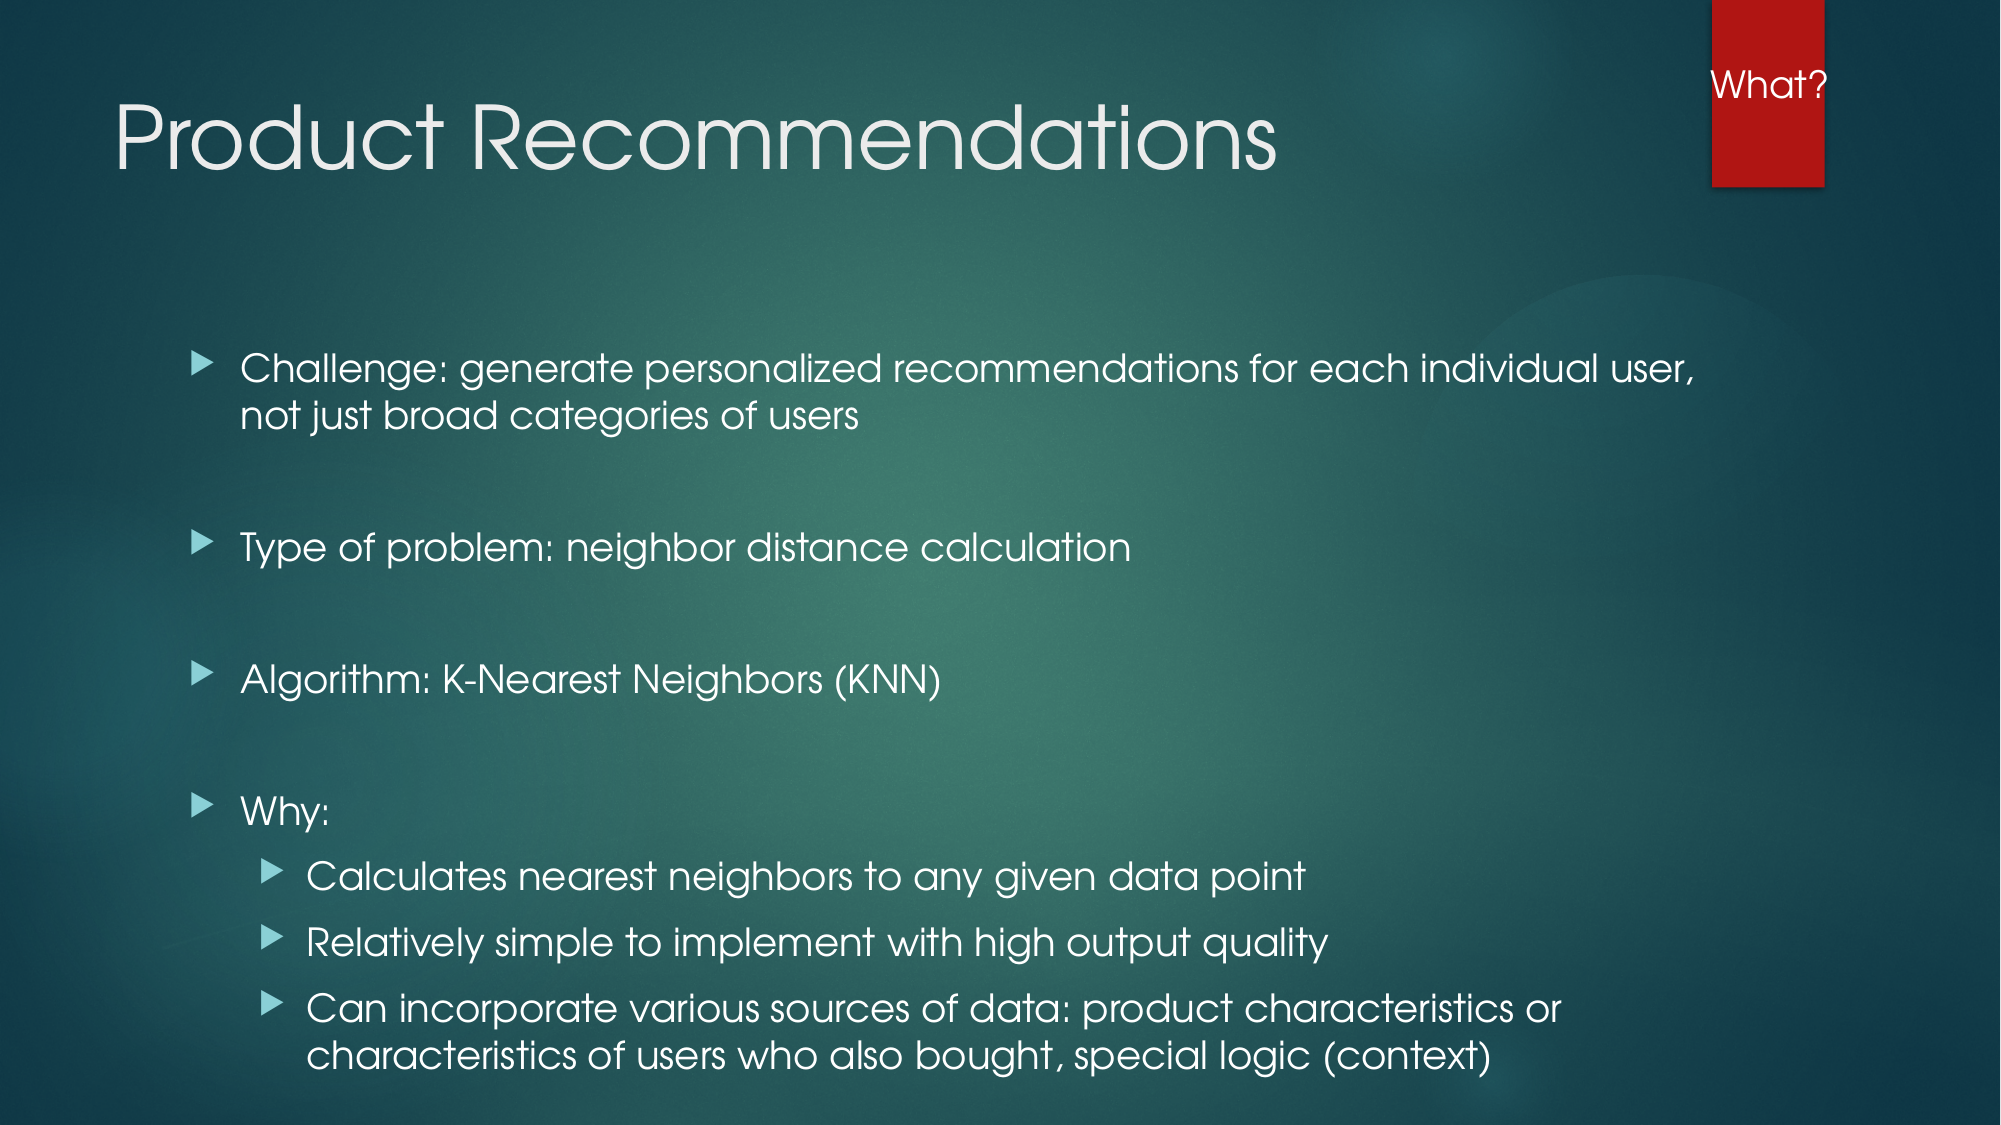

What?
# Product Recommendations
Challenge: generate personalized recommendations for each individual user, not just broad categories of users

Type of problem: neighbor distance calculation

Algorithm: K-Nearest Neighbors (KNN)

Why:
Calculates nearest neighbors to any given data point
Relatively simple to implement with high output quality
Can incorporate various sources of data: product characteristics or characteristics of users who also bought, special logic (context)